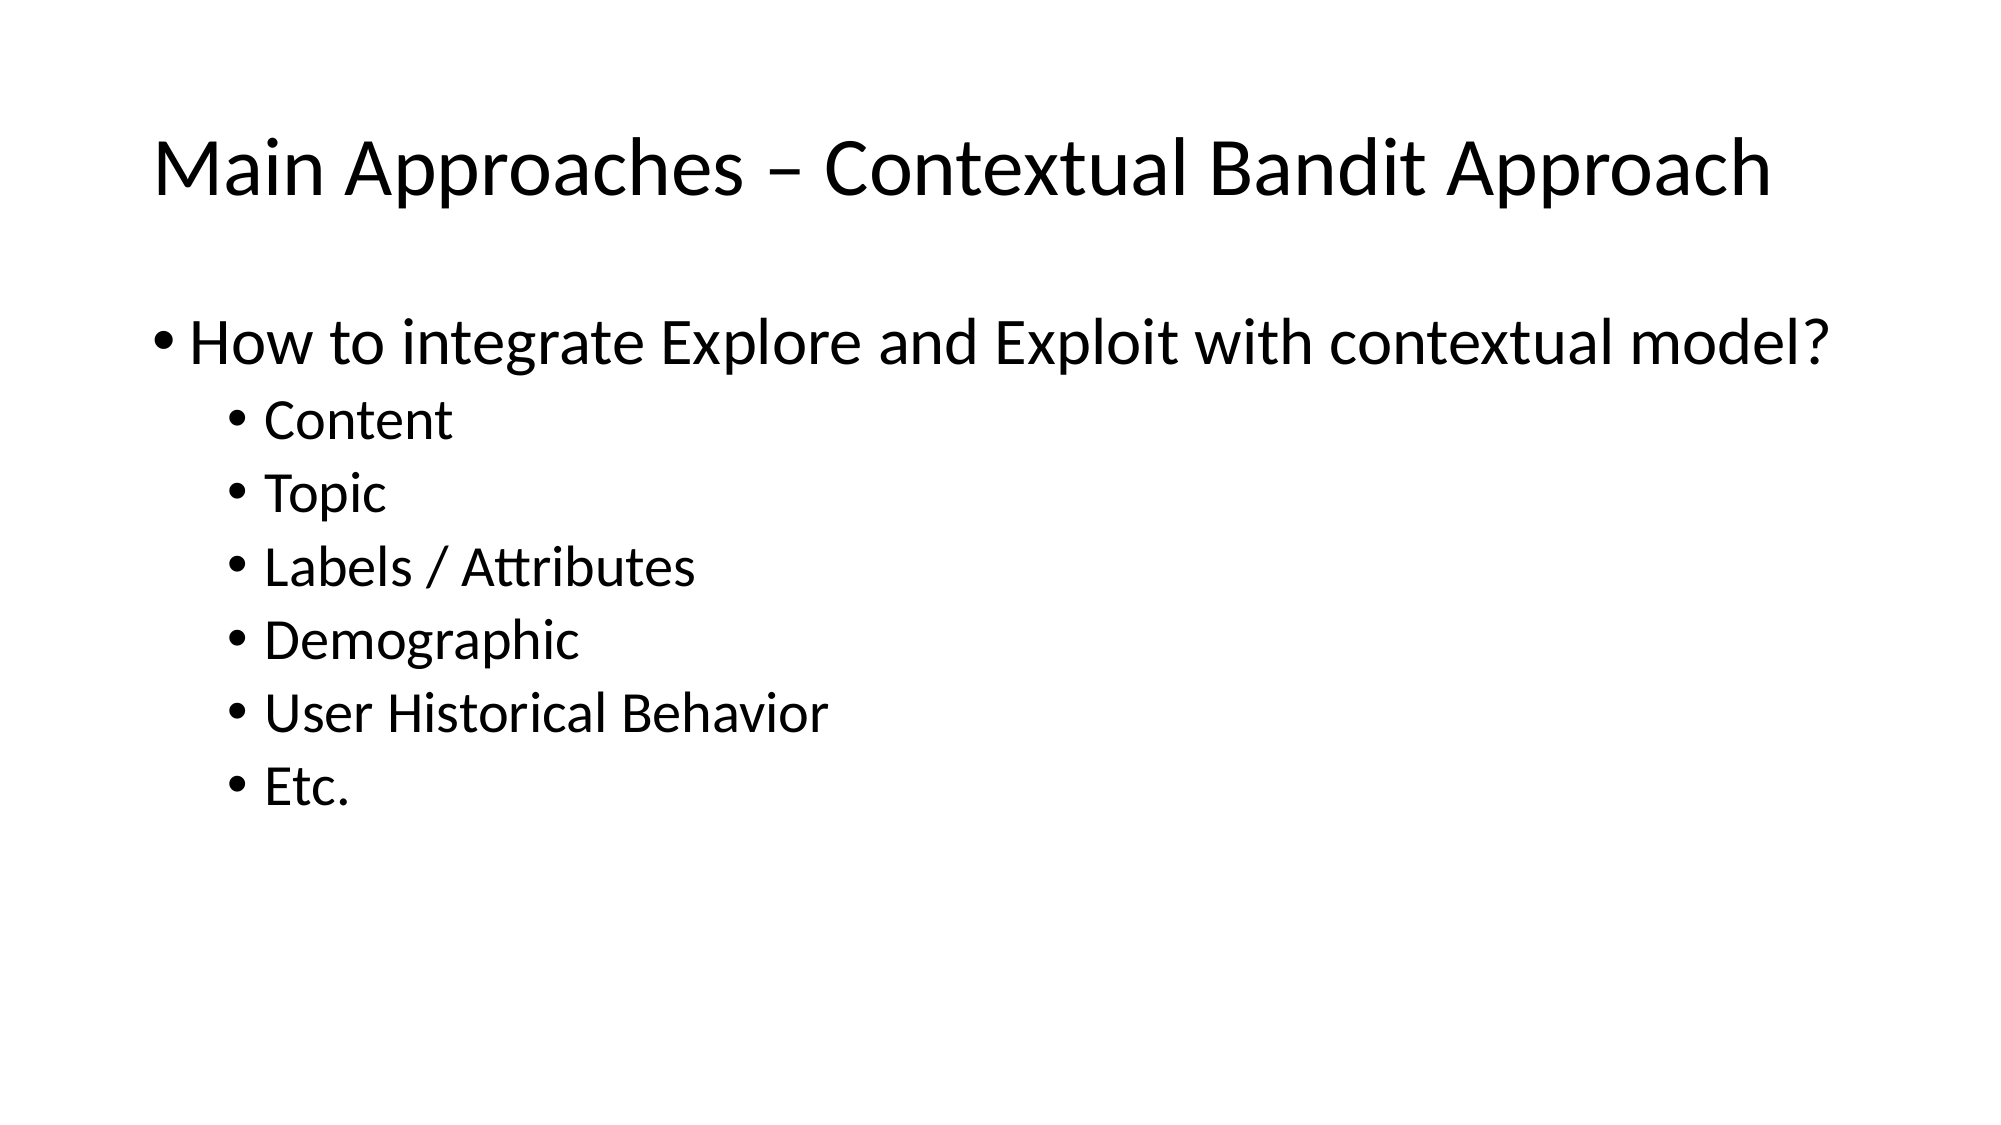

# Main Approaches – Contextual Bandit Approach
How to integrate Explore and Exploit with contextual model?
Content
Topic
Labels / Attributes
Demographic
User Historical Behavior
Etc.